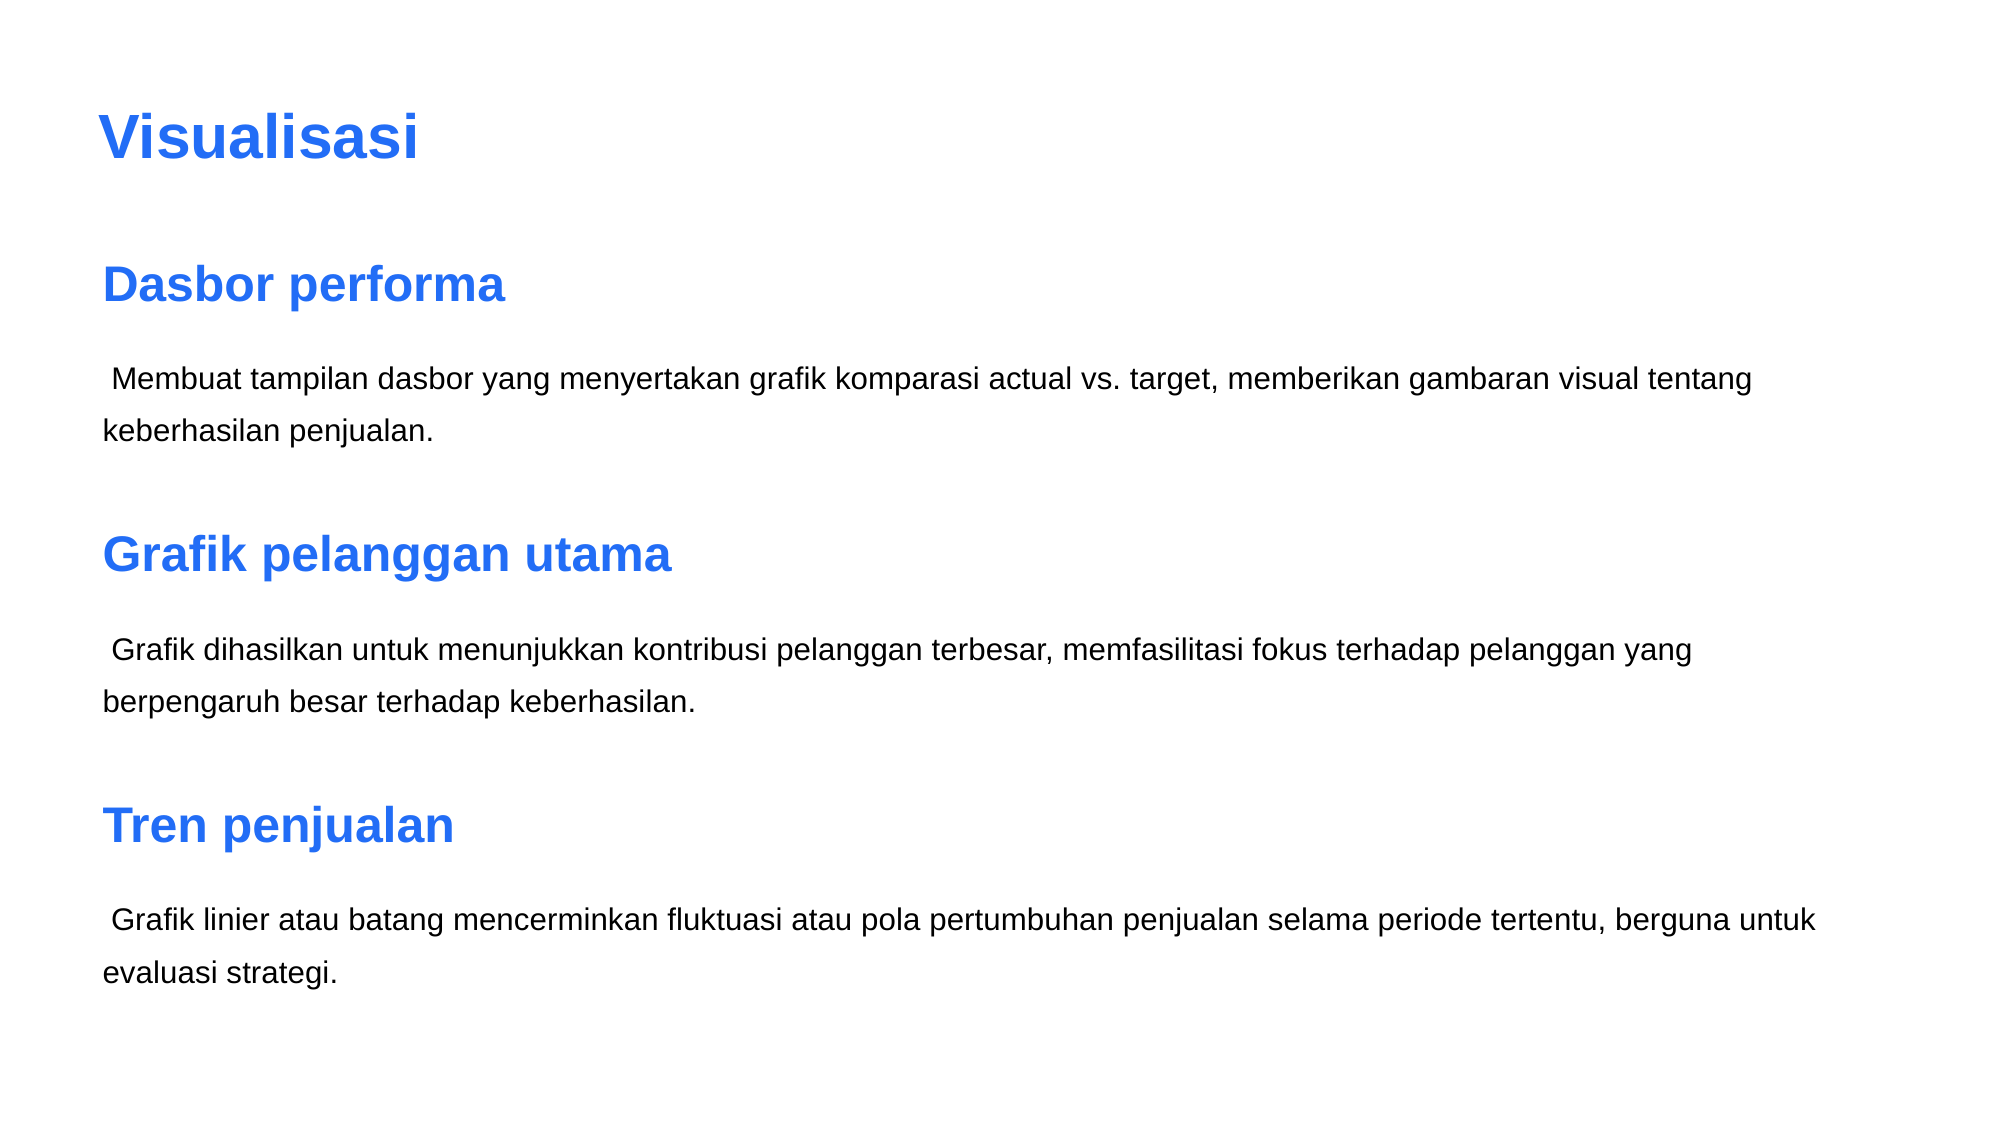

Visualisasi
Dasbor performa
 Membuat tampilan dasbor yang menyertakan grafik komparasi actual vs. target, memberikan gambaran visual tentang keberhasilan penjualan.
Grafik pelanggan utama
 Grafik dihasilkan untuk menunjukkan kontribusi pelanggan terbesar, memfasilitasi fokus terhadap pelanggan yang berpengaruh besar terhadap keberhasilan.
Tren penjualan
 Grafik linier atau batang mencerminkan fluktuasi atau pola pertumbuhan penjualan selama periode tertentu, berguna untuk evaluasi strategi.